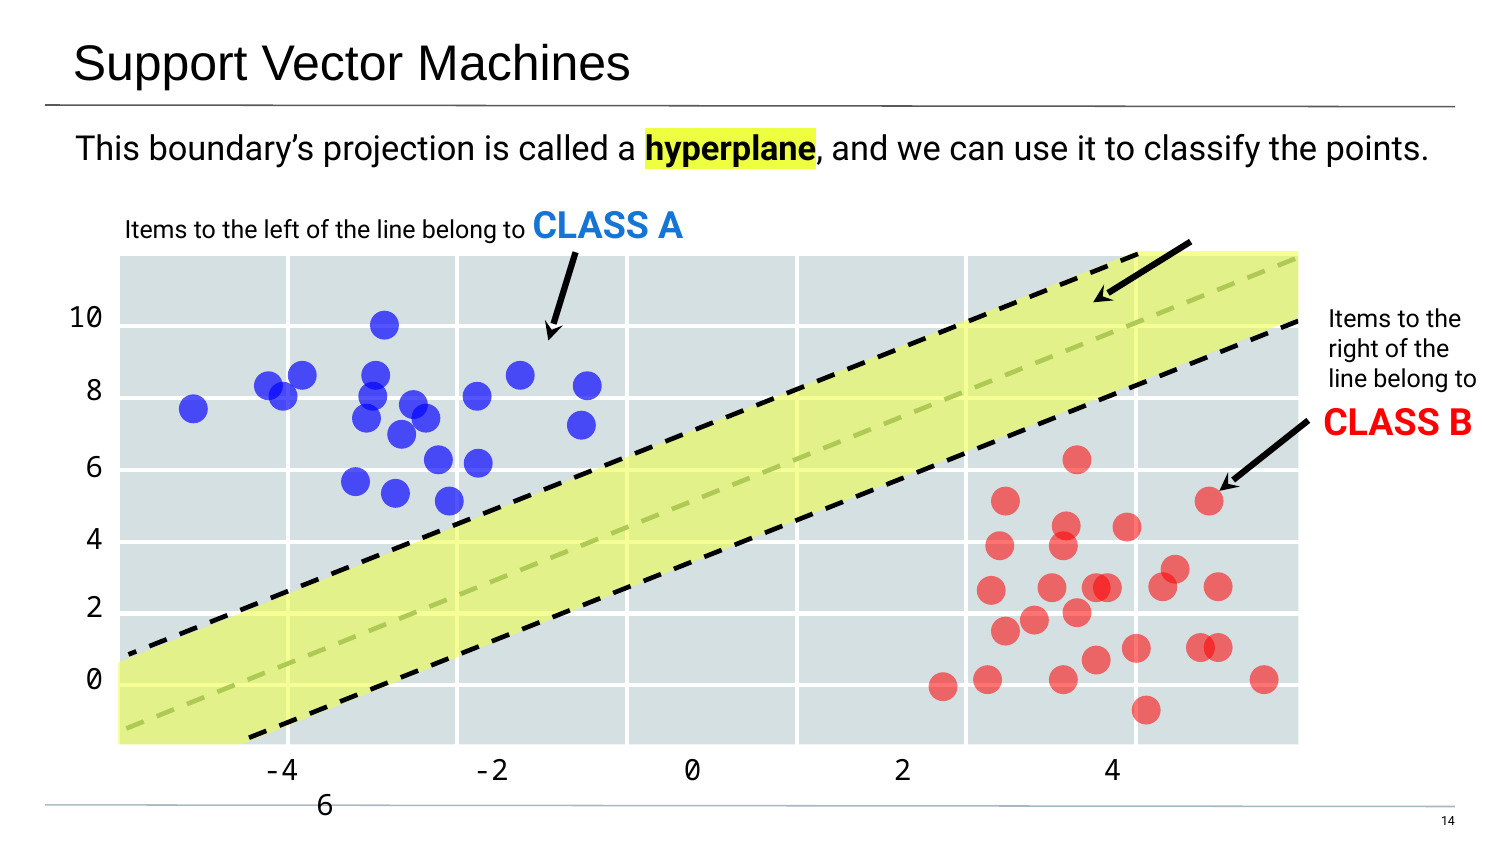

# Support Vector Machines
This boundary’s projection is called a hyperplane, and we can use it to classify the points.

Items to the left of the line belong to CLASS A

|  |  |  |  |  |  |  |
| --- | --- | --- | --- | --- | --- | --- |
|  |  |  |  |  |  |  |
|  |  |  |  |  |  |  |
|  |  |  |  |  |  |  |
|  |  |  |  |  |  |  |
|  |  |  |  |  |  |  |
|  |  |  |  |  |  |  |
10
Items to the right of the line belong to

8

CLASS B

6

4

2

0

-4          -2          0           2           4           6

14